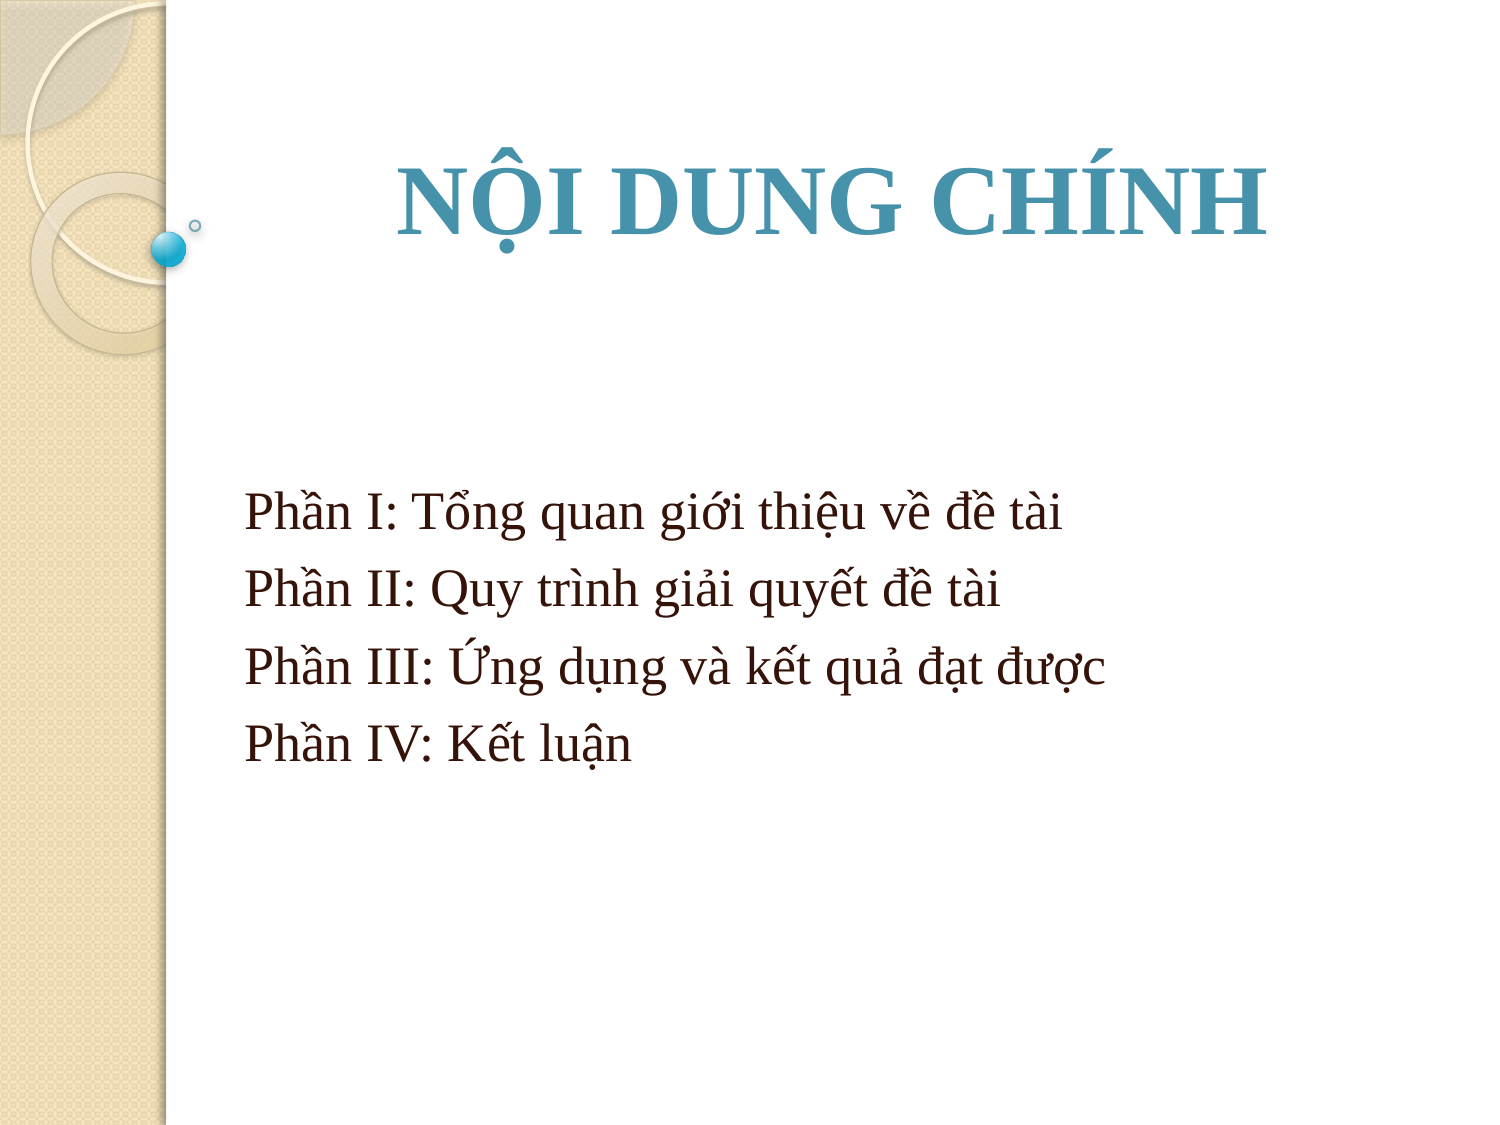

# Nội dung chính
Phần I: Tổng quan giới thiệu về đề tài
Phần II: Quy trình giải quyết đề tài
Phần III: Ứng dụng và kết quả đạt được
Phần IV: Kết luận